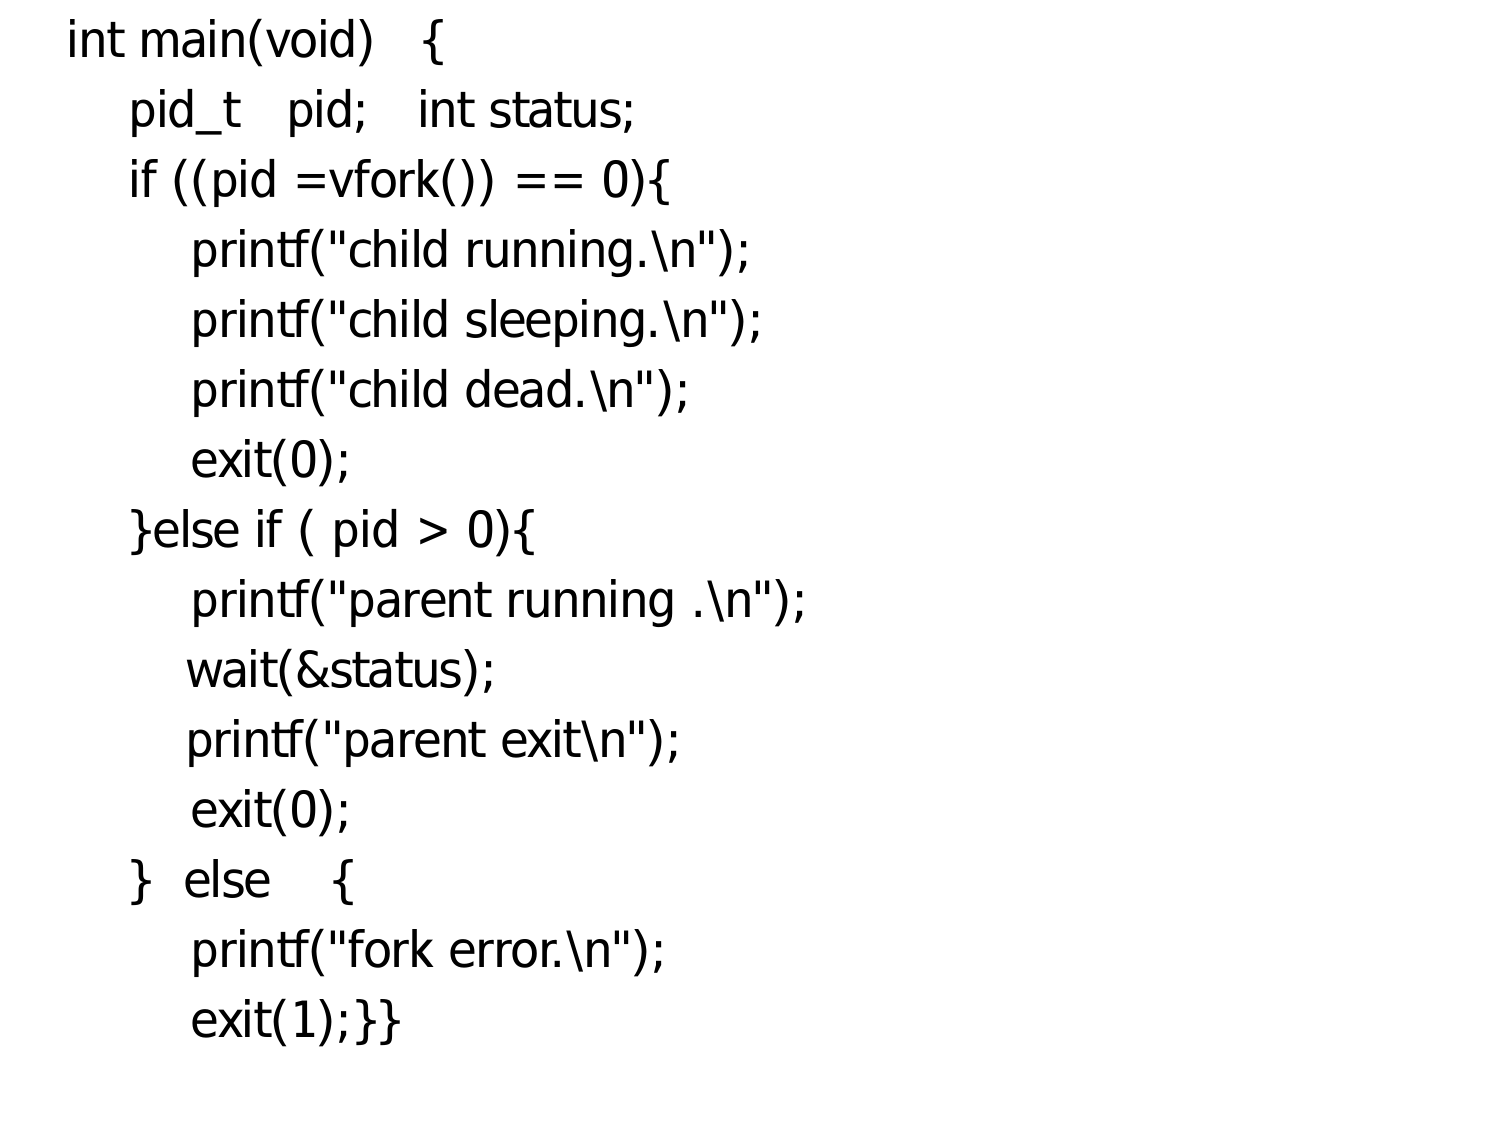

int main(void)   {
    pid_t   pid;   int status;
    if ((pid =vfork()) == 0){
        printf("child running.\n");
        printf("child sleeping.\n");
        printf("child dead.\n");
        exit(0);
    }else if ( pid > 0){
        printf("parent running .\n");
	    wait(&status);
	    printf("parent exit\n");
        exit(0);
    }  else    {
        printf("fork error.\n");
        exit(1);}}